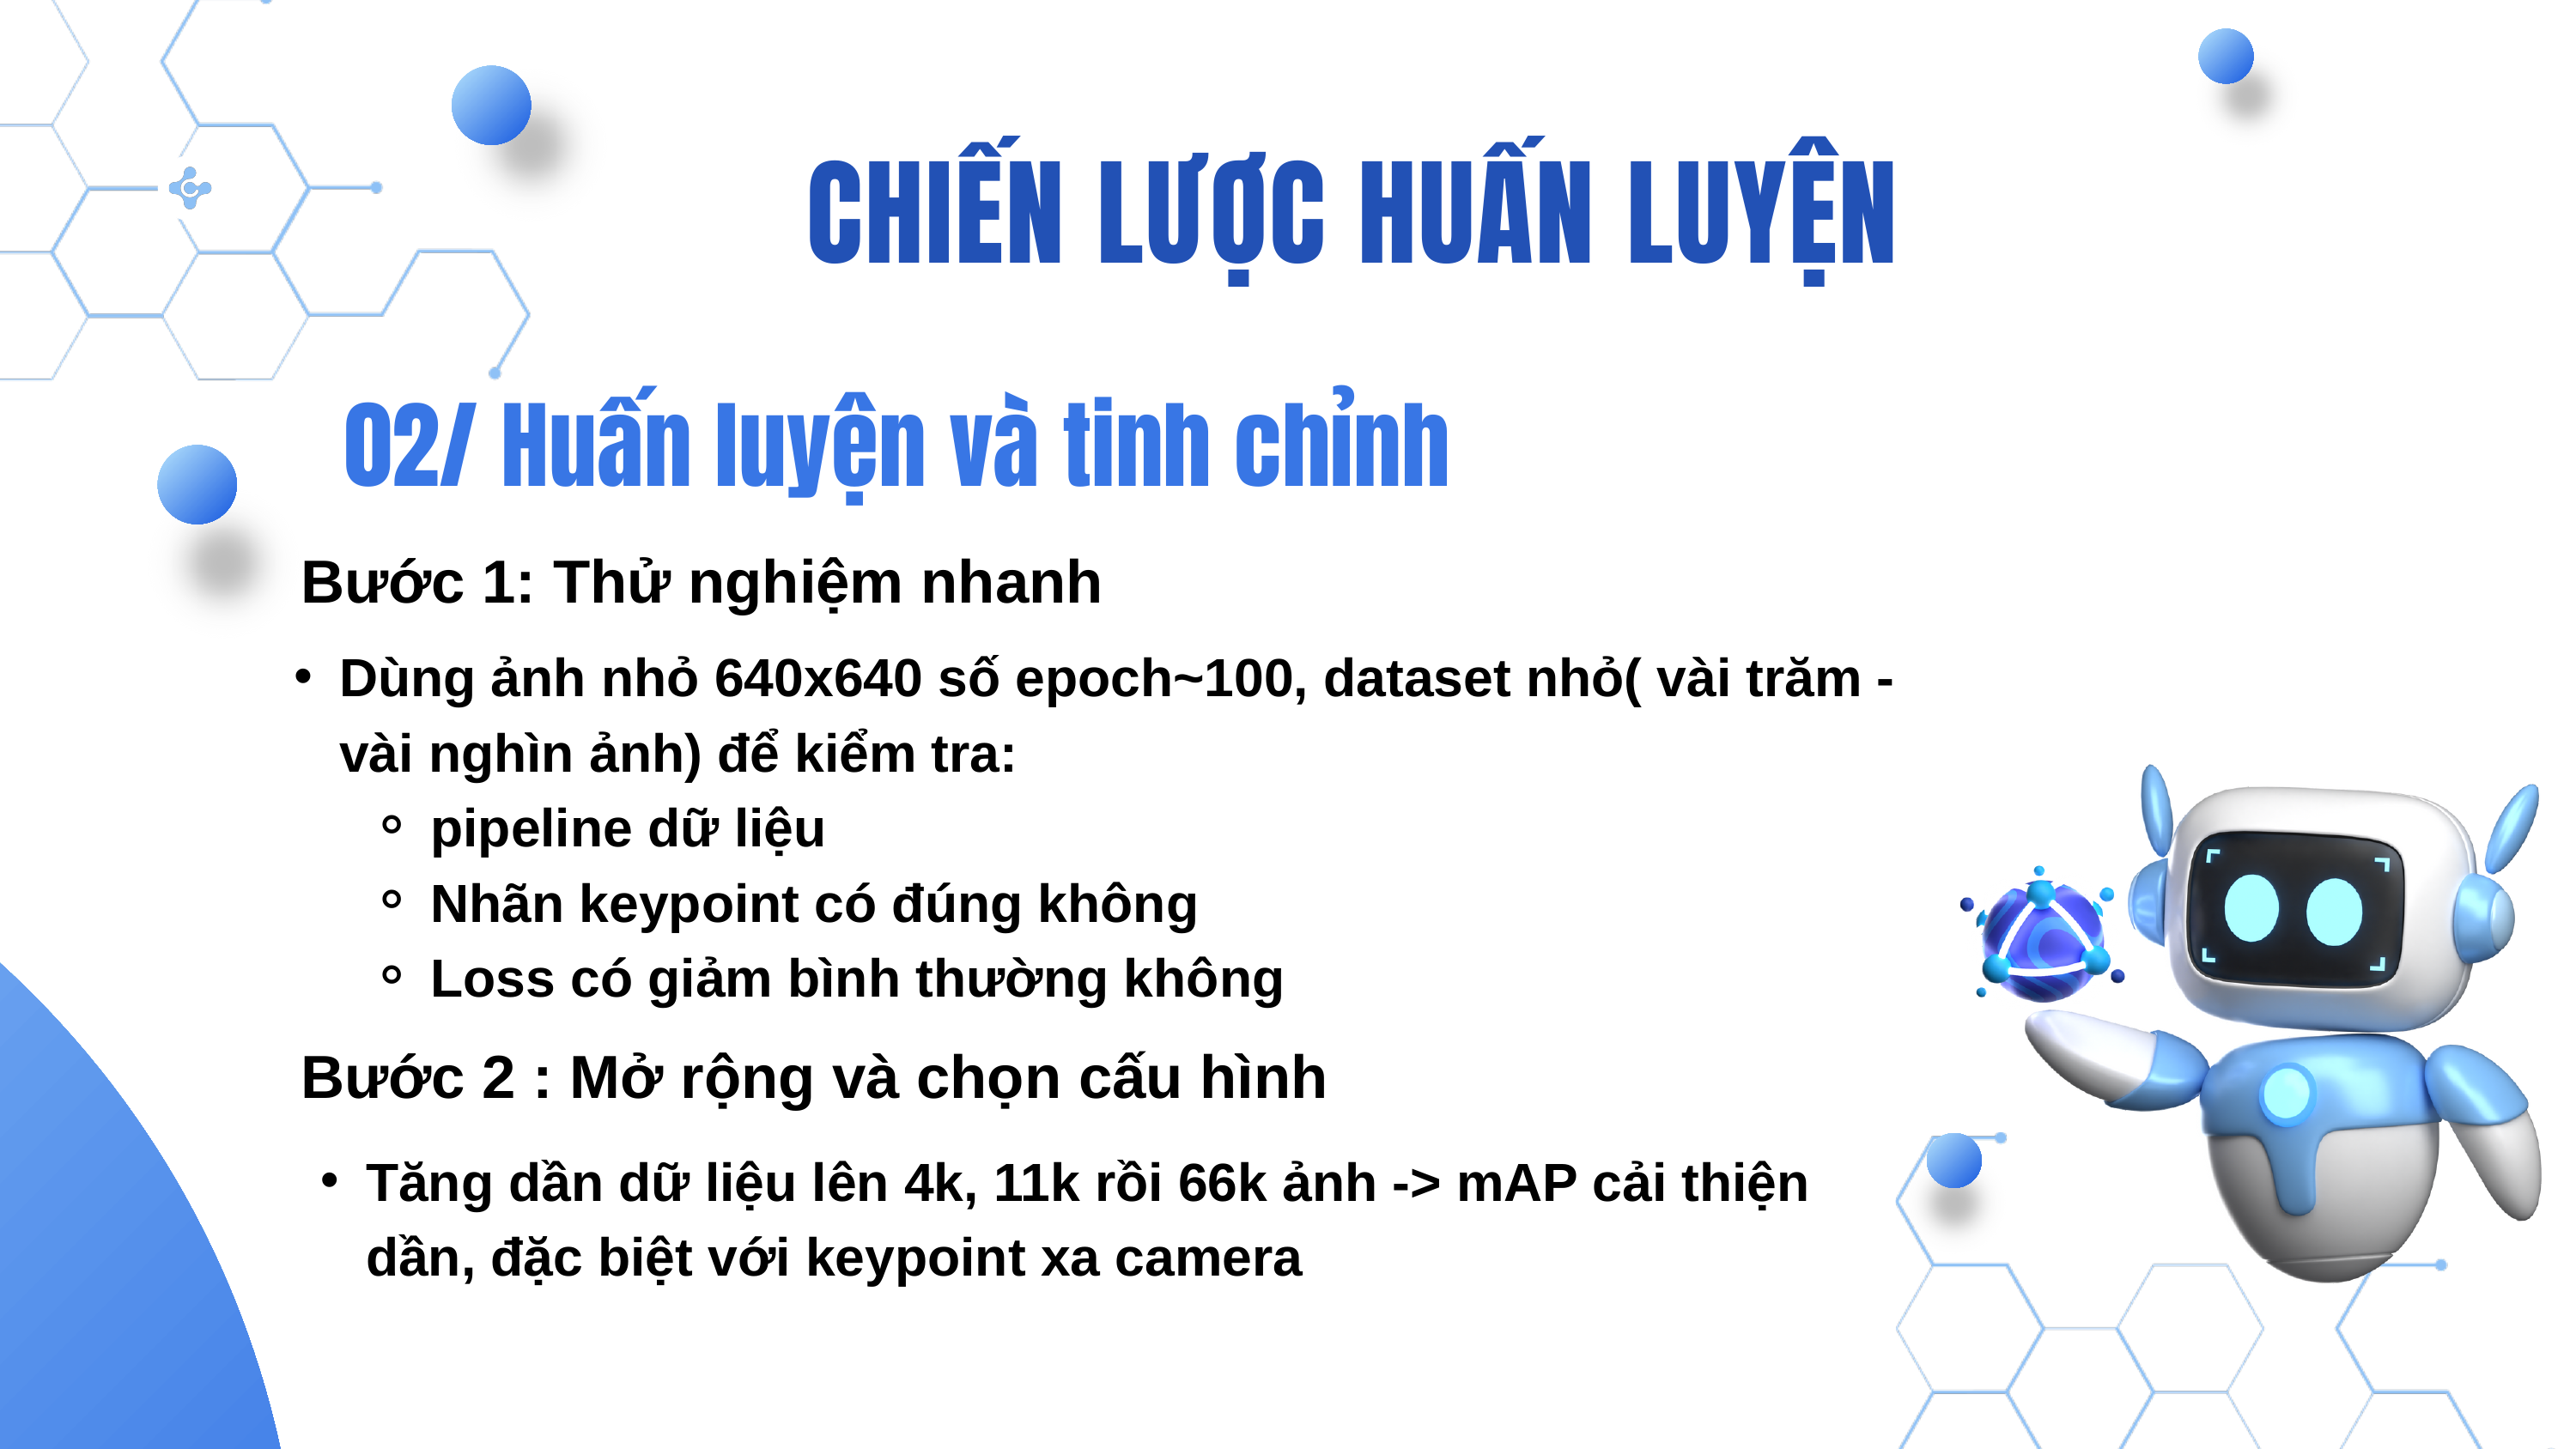

CHIẾN LƯỢC HUẤN LUYỆN

02/ Huấn luyện và tinh chỉnh

Bước 1: Thử nghiệm nhanh
Dùng ảnh nhỏ 640x640 số epoch~100, dataset nhỏ( vài trăm - vài nghìn ảnh) để kiểm tra:
pipeline dữ liệu
Nhãn keypoint có đúng không
Loss có giảm bình thường không

Bước 2 : Mở rộng và chọn cấu hình

Tăng dần dữ liệu lên 4k, 11k rồi 66k ảnh -> mAP cải thiện dần, đặc biệt với keypoint xa camera